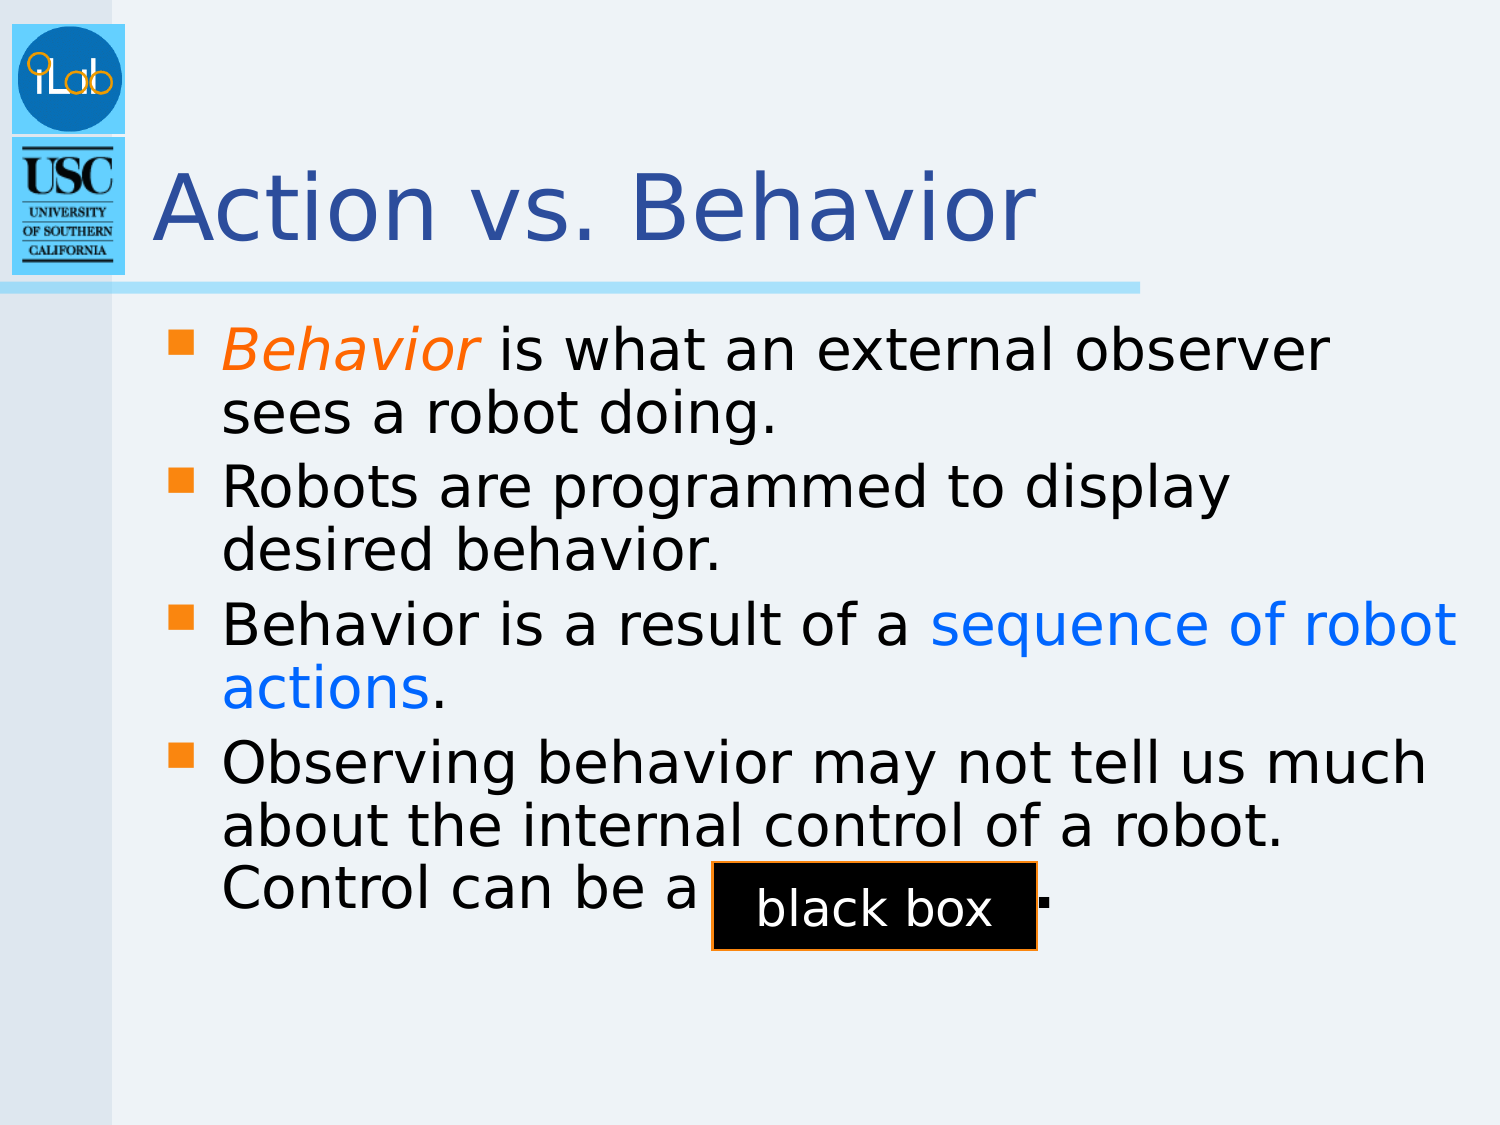

# Action vs. Behavior
Behavior is what an external observer sees a robot doing.
Robots are programmed to display desired behavior.
Behavior is a result of a sequence of robot actions.
Observing behavior may not tell us much about the internal control of a robot.  Control can be a black box.
black box